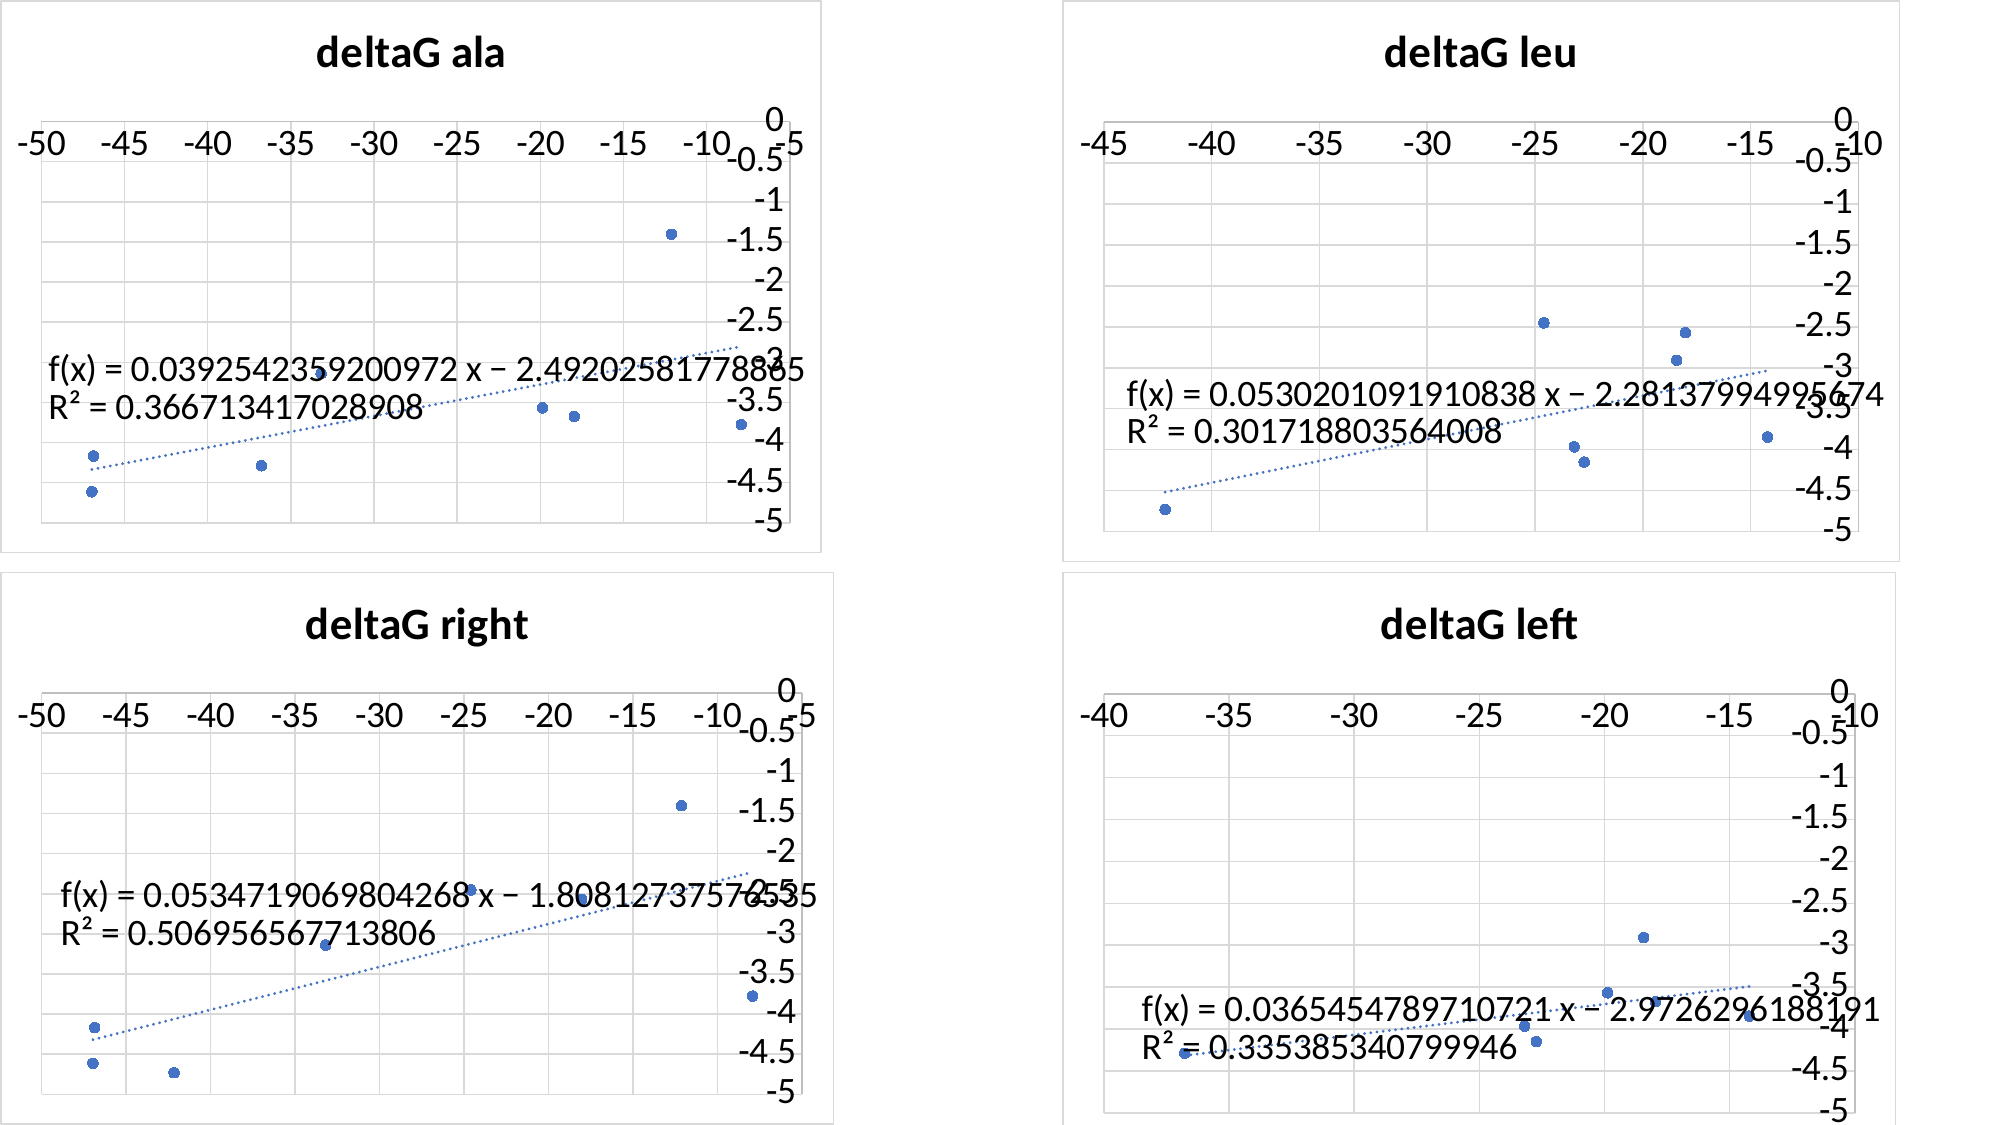

### Chart: deltaG leu

| Category | deltaG |
|---|---|

### Chart: deltaG ala

| Category | deltaG |
|---|---|

### Chart: deltaG right

| Category |  |
|---|---|

### Chart: deltaG left

| Category |  |
|---|---|
105